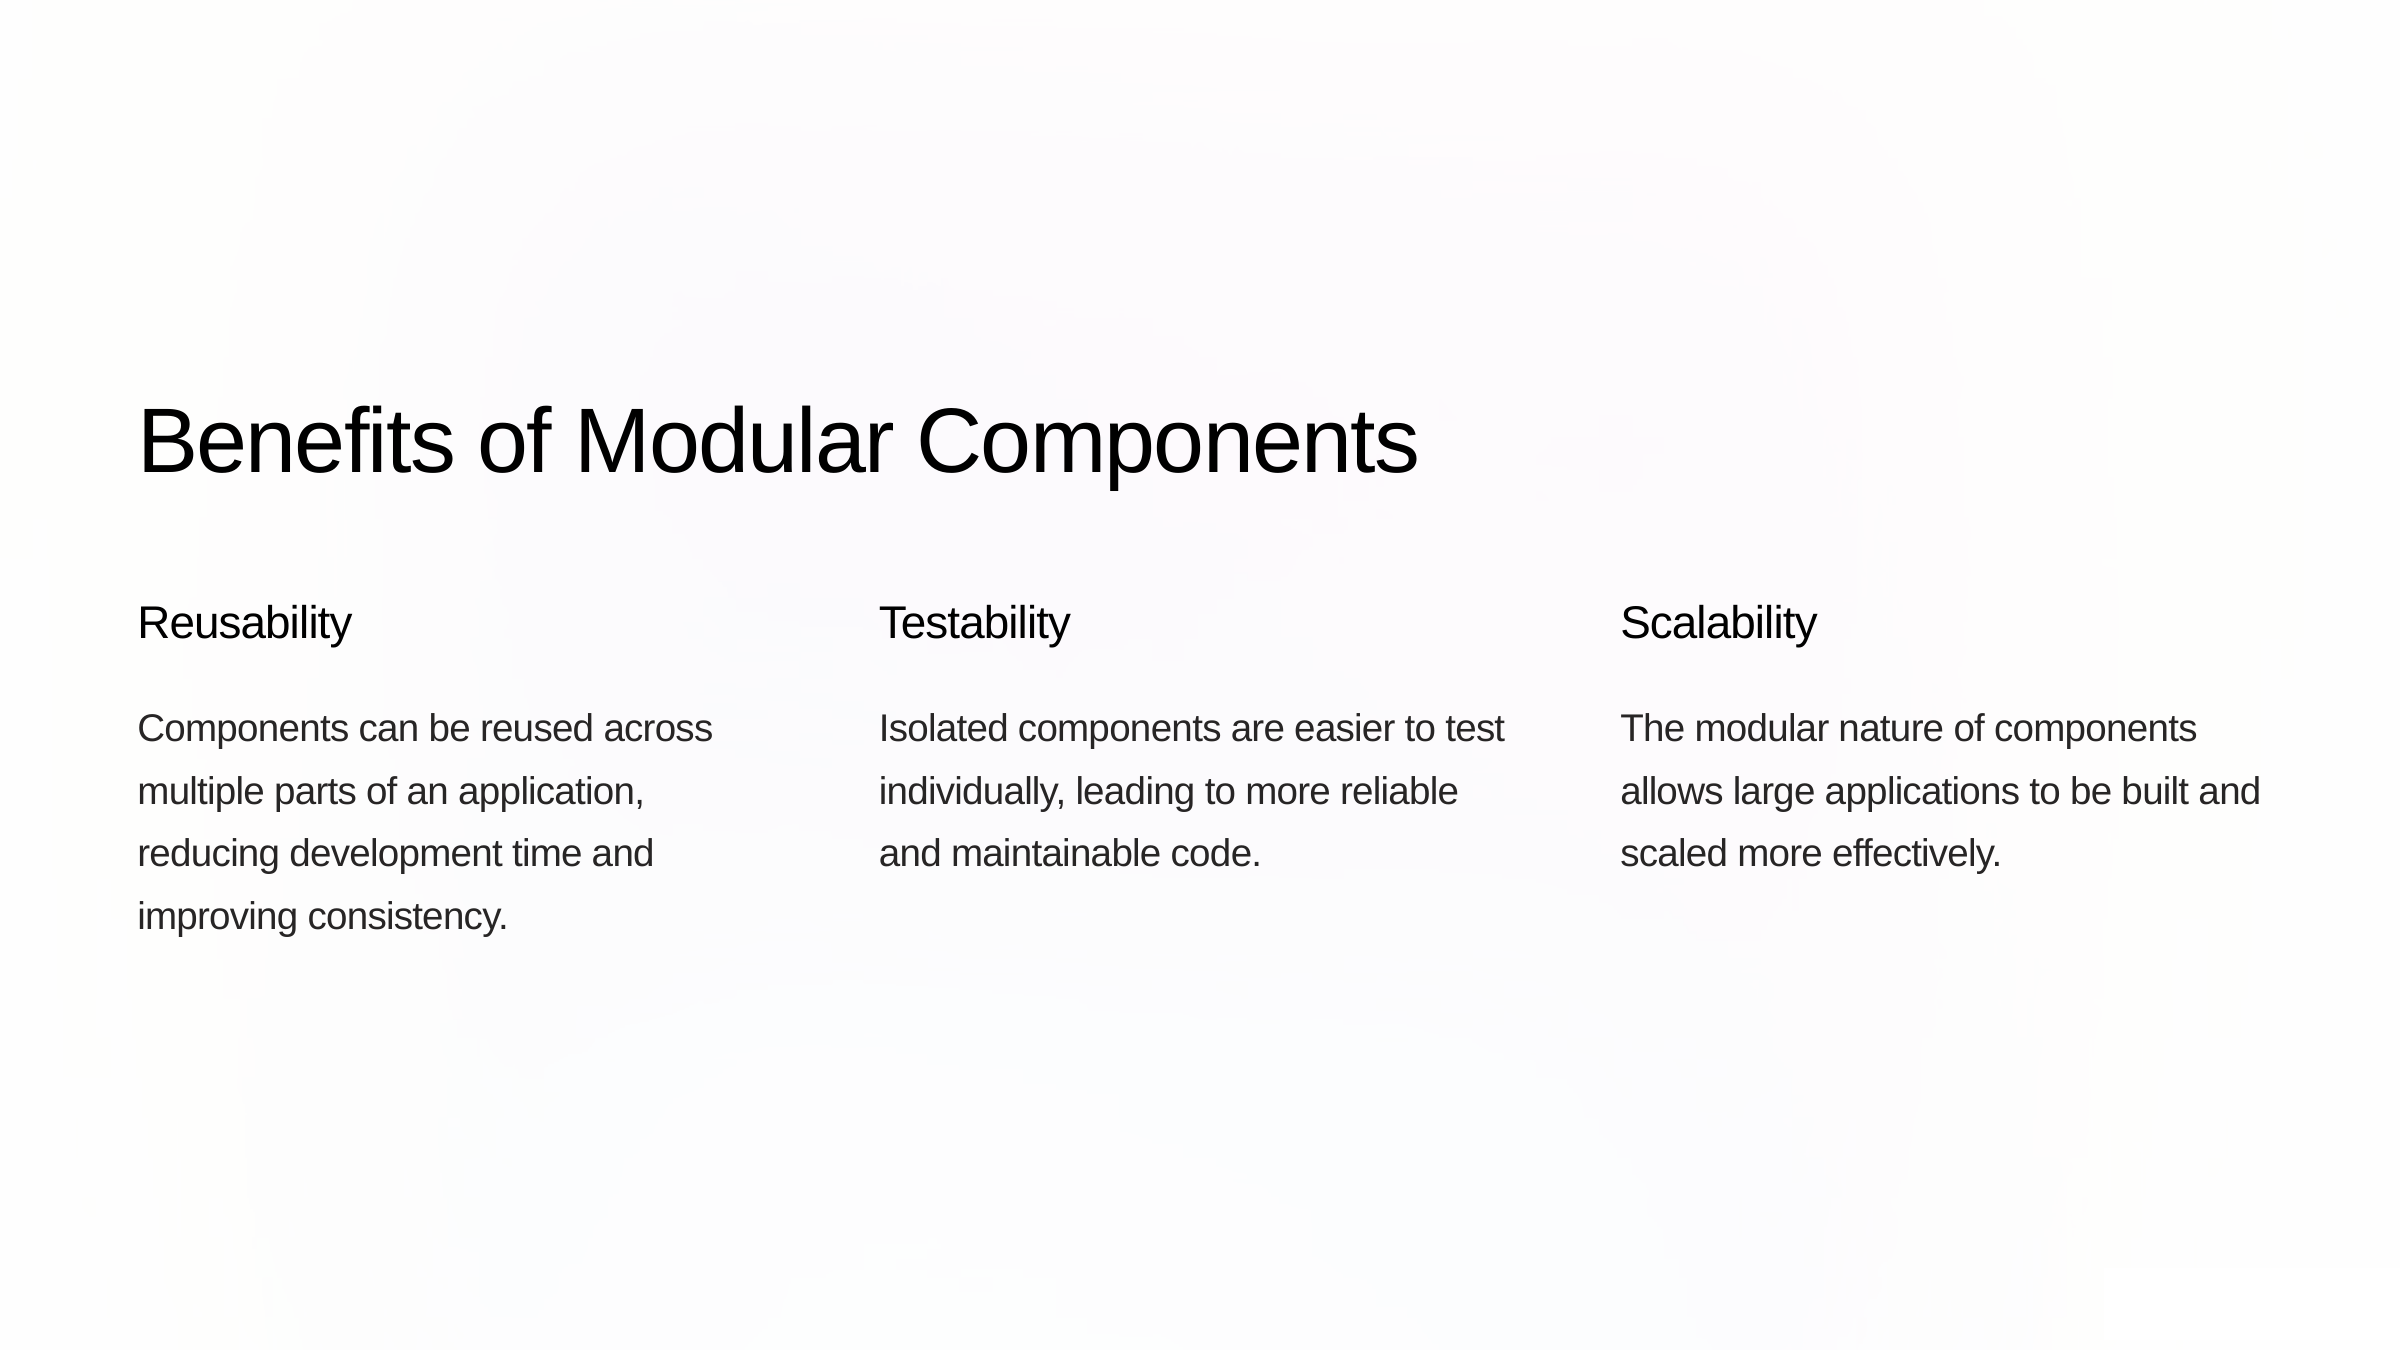

Benefits of Modular Components
Reusability
Testability
Scalability
Components can be reused across multiple parts of an application, reducing development time and improving consistency.
Isolated components are easier to test individually, leading to more reliable and maintainable code.
The modular nature of components allows large applications to be built and scaled more effectively.